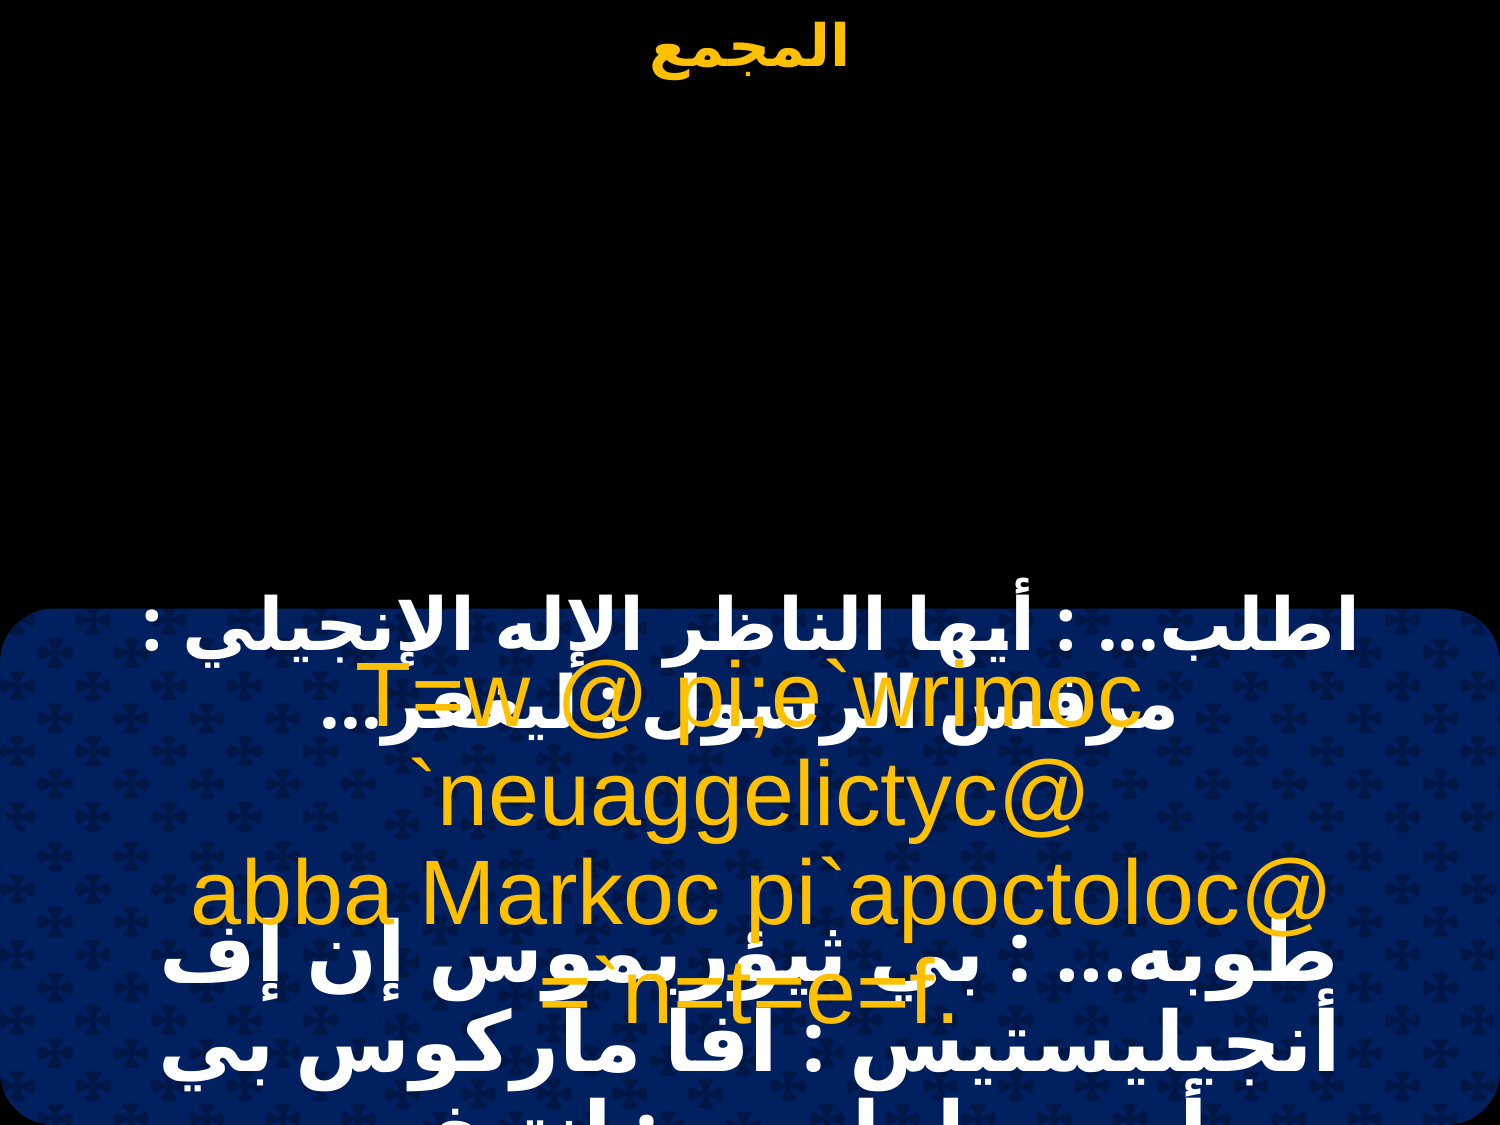

#
اطلب... : أيها الناظر الإله الإنجيلي : مرقس الرسول : ليغفر...
T=w @ pi;e`wrimoc `neuaggelictyc@
 abba Markoc pi`apoctoloc@ =`n=t=e=f.
طوبه... : بي ثيؤريموس إن إف أنجيليستيس : افا ماركوس بي أبوسطولوس : إنتيف...